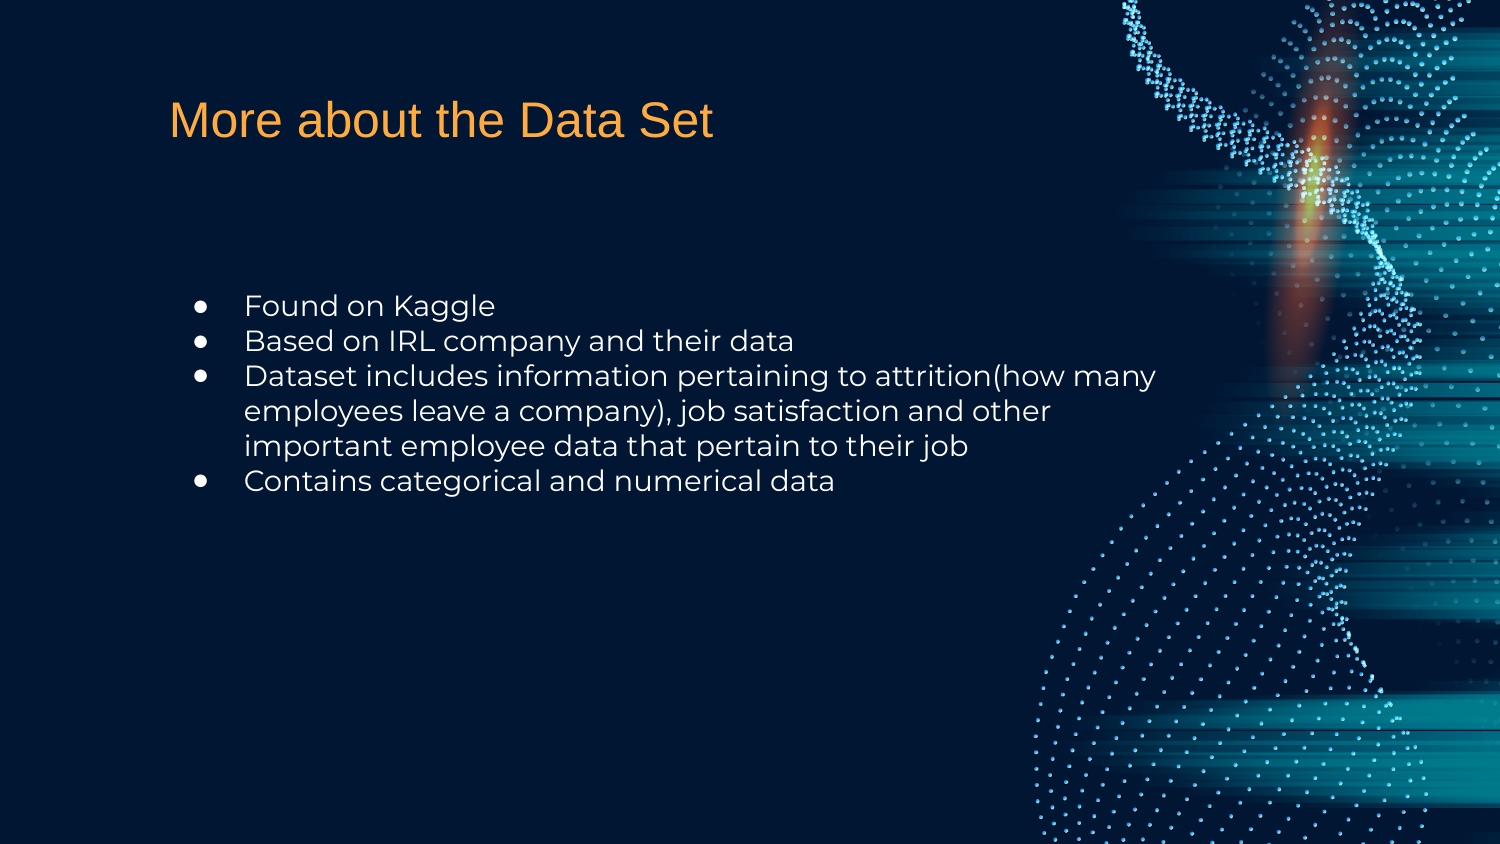

# More about the Data Set
Found on Kaggle
Based on IRL company and their data
Dataset includes information pertaining to attrition(how many employees leave a company), job satisfaction and other important employee data that pertain to their job
Contains categorical and numerical data